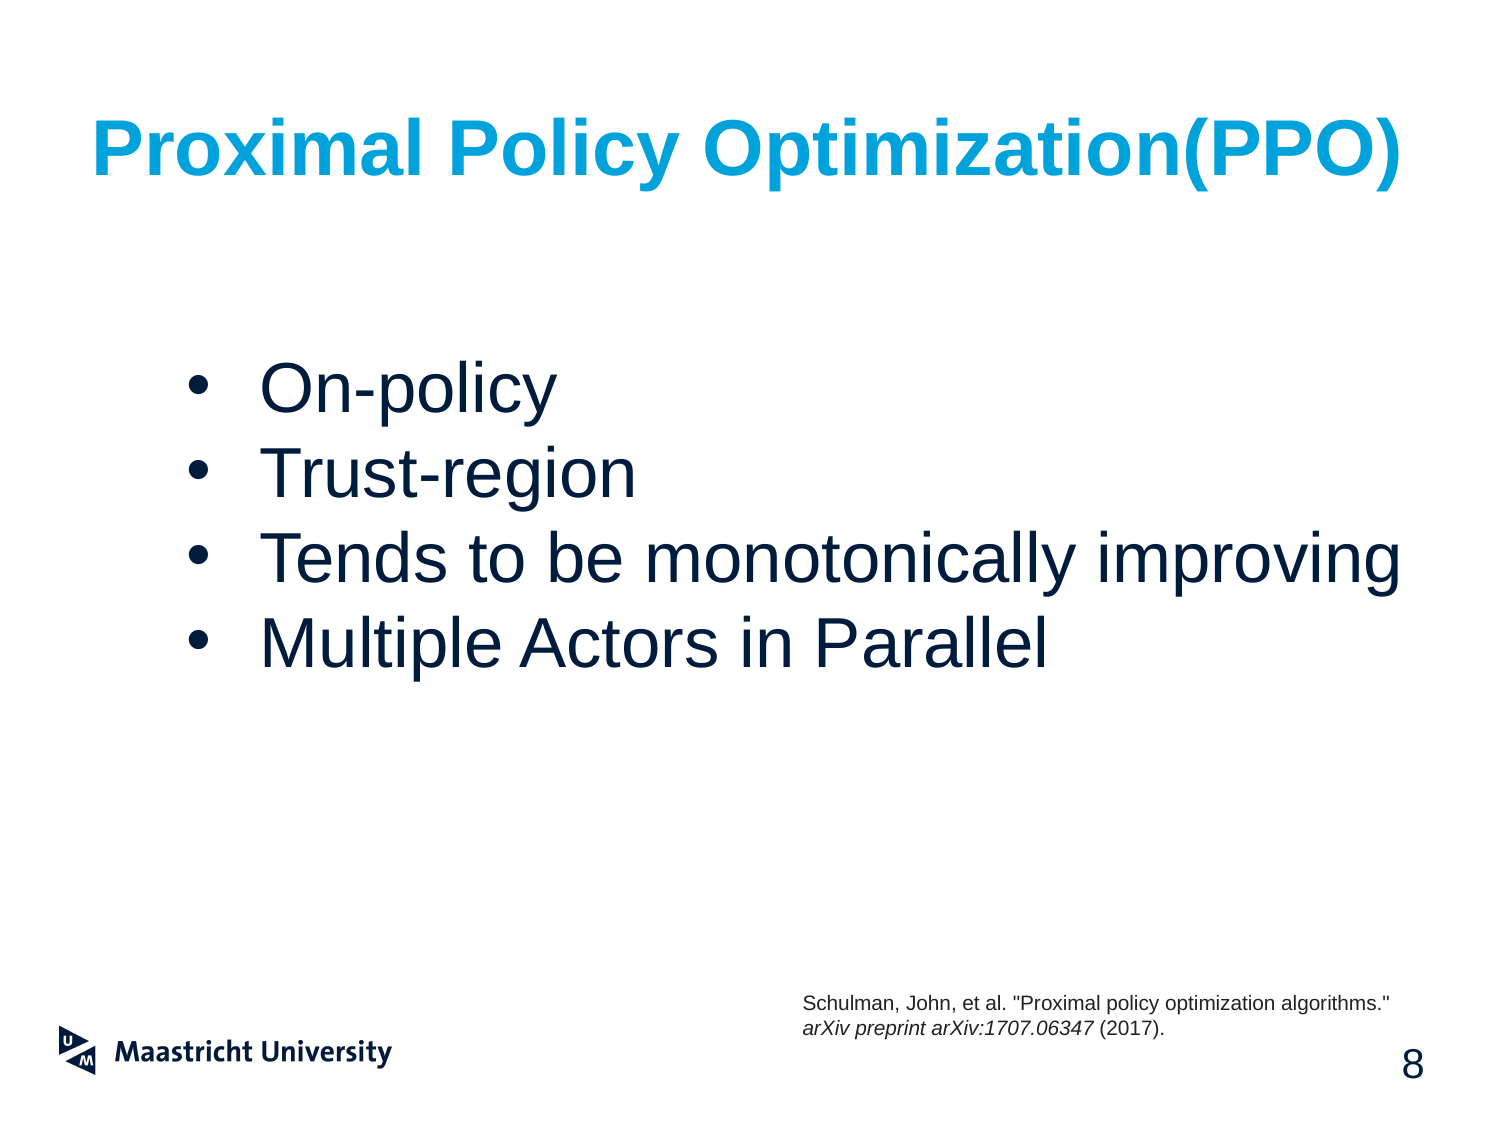

# Proximal Policy Optimization(PPO)
On-policy
Trust-region
Tends to be monotonically improving
Multiple Actors in Parallel

Schulman, John, et al. "Proximal policy optimization algorithms." arXiv preprint arXiv:1707.06347 (2017).
8